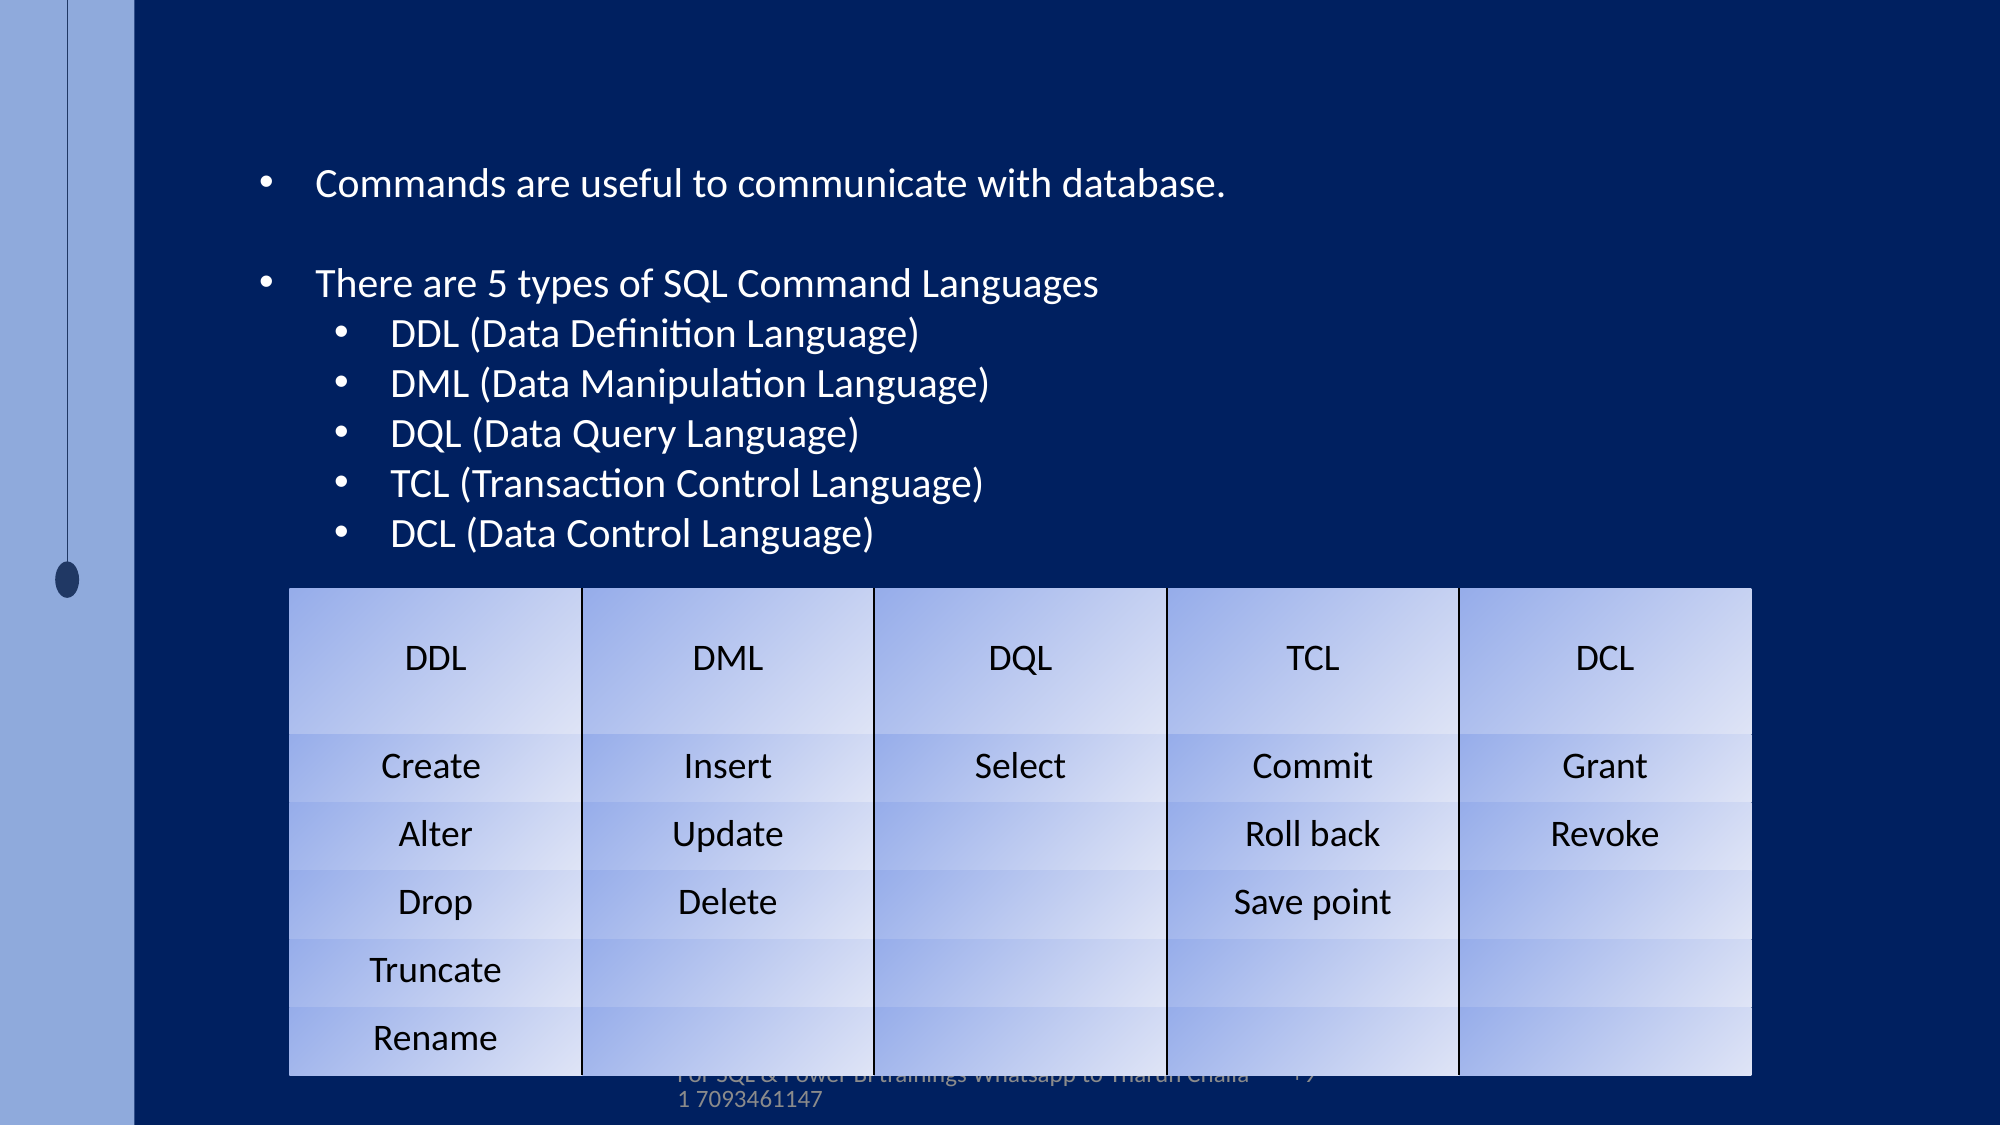

Commands are useful to communicate with database.

There are 5 types of SQL Command Languages
DDL (Data Definition Language)
DML (Data Manipulation Language)
DQL (Data Query Language)
TCL (Transaction Control Language)
DCL (Data Control Language)

| DDL | DML | DQL | TCL | DCL |
| --- | --- | --- | --- | --- |
| Create | Insert | Select | Commit | Grant |
| Alter | Update |  | Roll back | Revoke |
| Drop | Delete |  | Save point |  |
| Truncate |  |  |  |  |
| Rename |  |  |  |  |
For SQL & Power BI trainings Whatsapp to Tharun Challa     - +91 7093461147